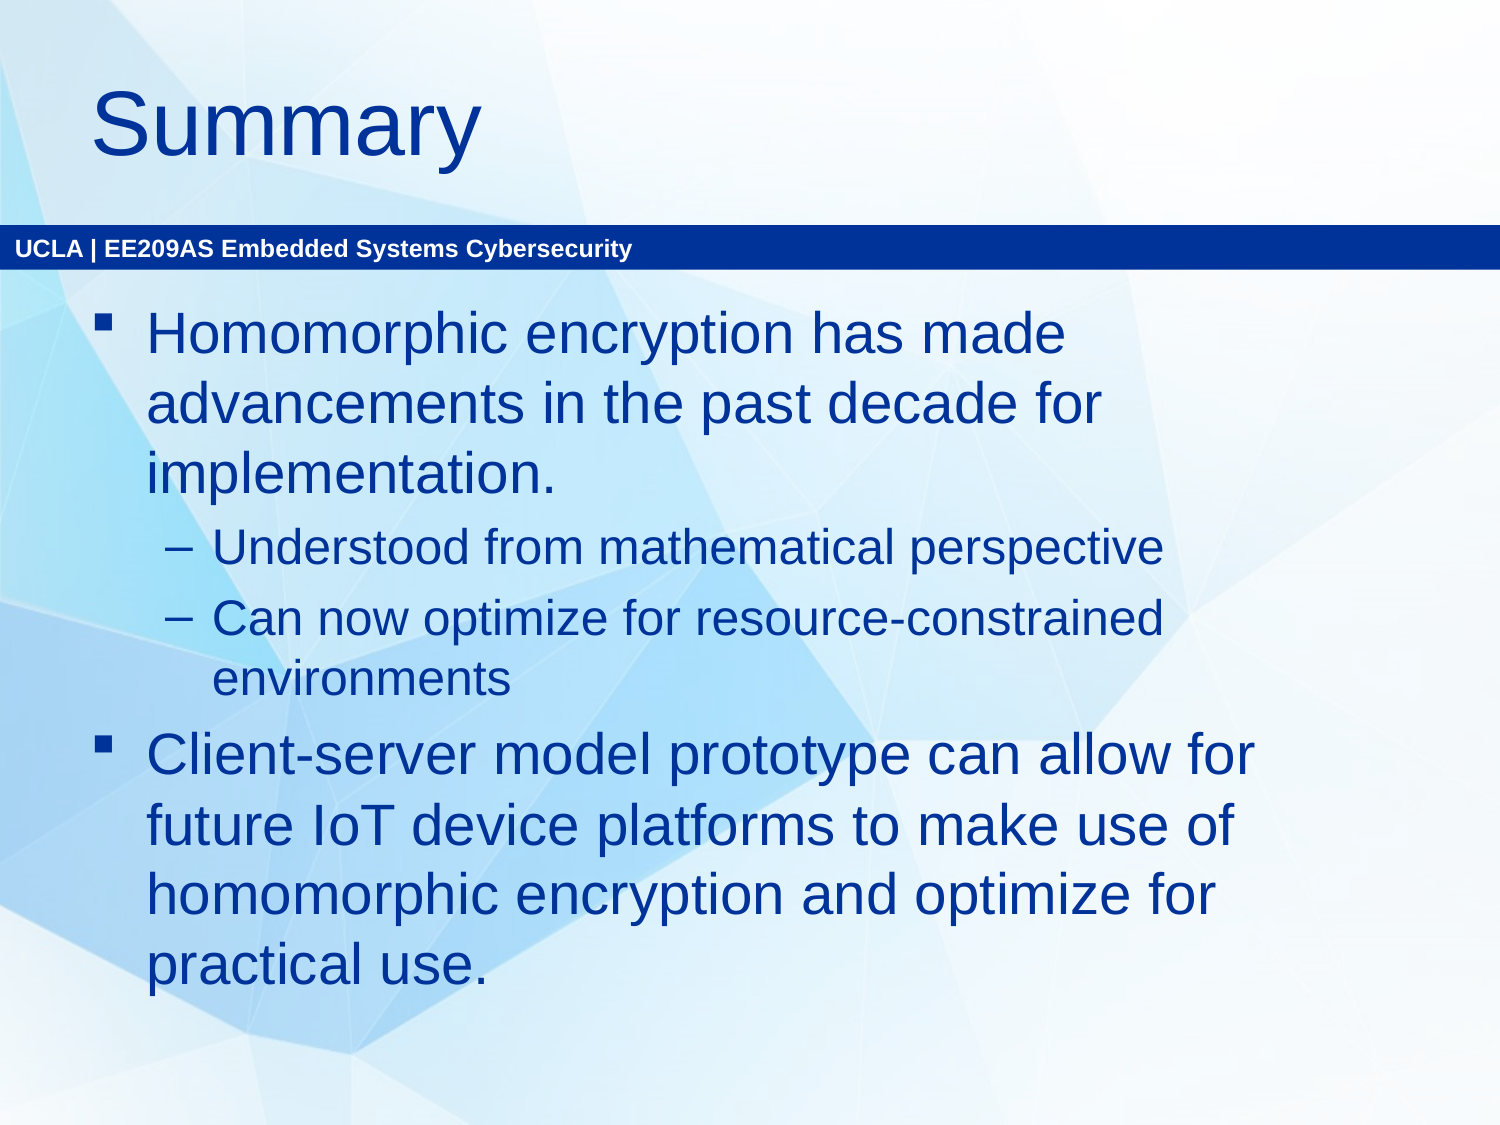

# Summary
Homomorphic encryption has made advancements in the past decade for implementation.
Understood from mathematical perspective
Can now optimize for resource-constrained environments
Client-server model prototype can allow for future IoT device platforms to make use of homomorphic encryption and optimize for practical use.